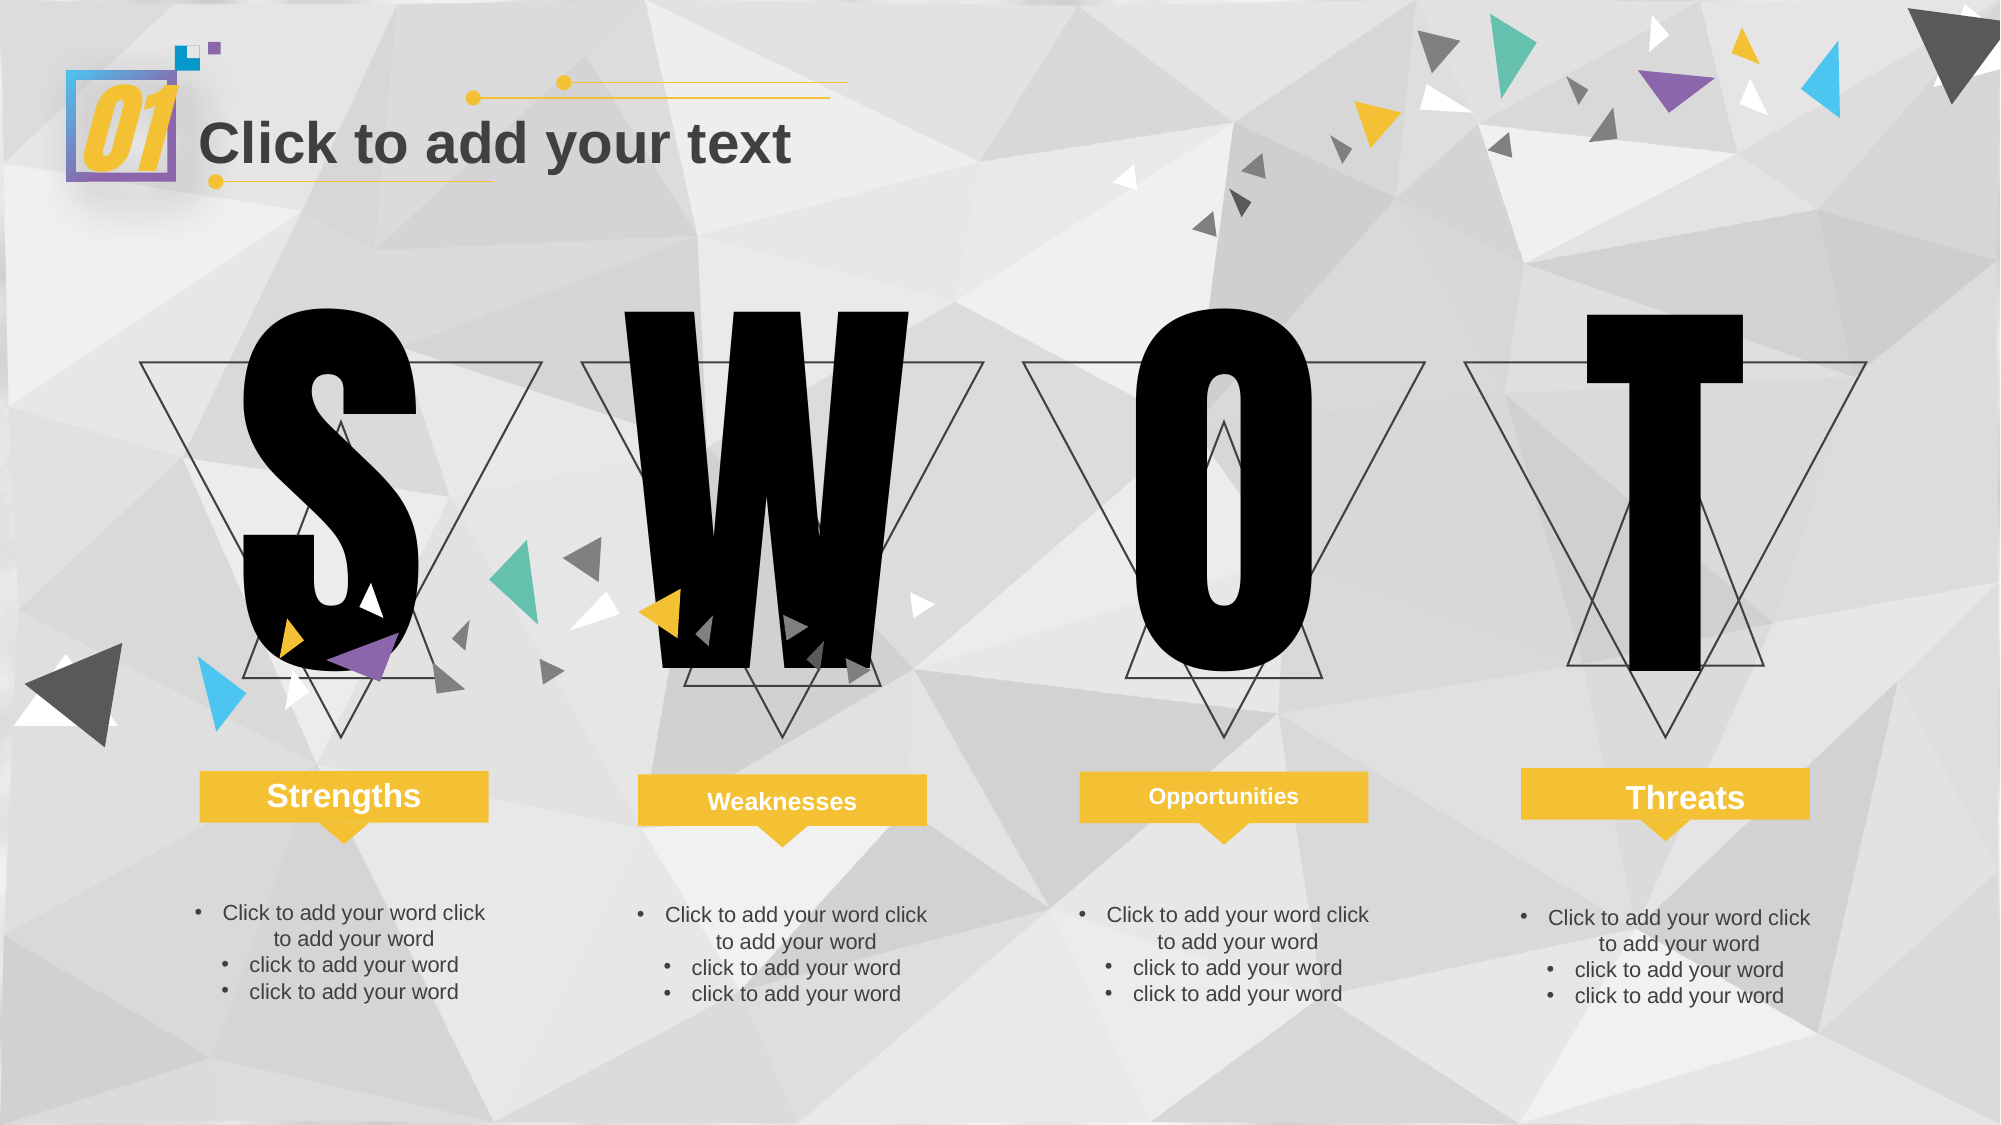

01

Click to add your text
S
W
O
T

Strengths

Threats

Opportunities
Weaknesses
Click to add your word click to add your word
click to add your word
click to add your word

Click to add your word click to add your word
click to add your word
click to add your word

Click to add your word click to add your word
click to add your word
click to add your word

Click to add your word click to add your word
click to add your word
click to add your word